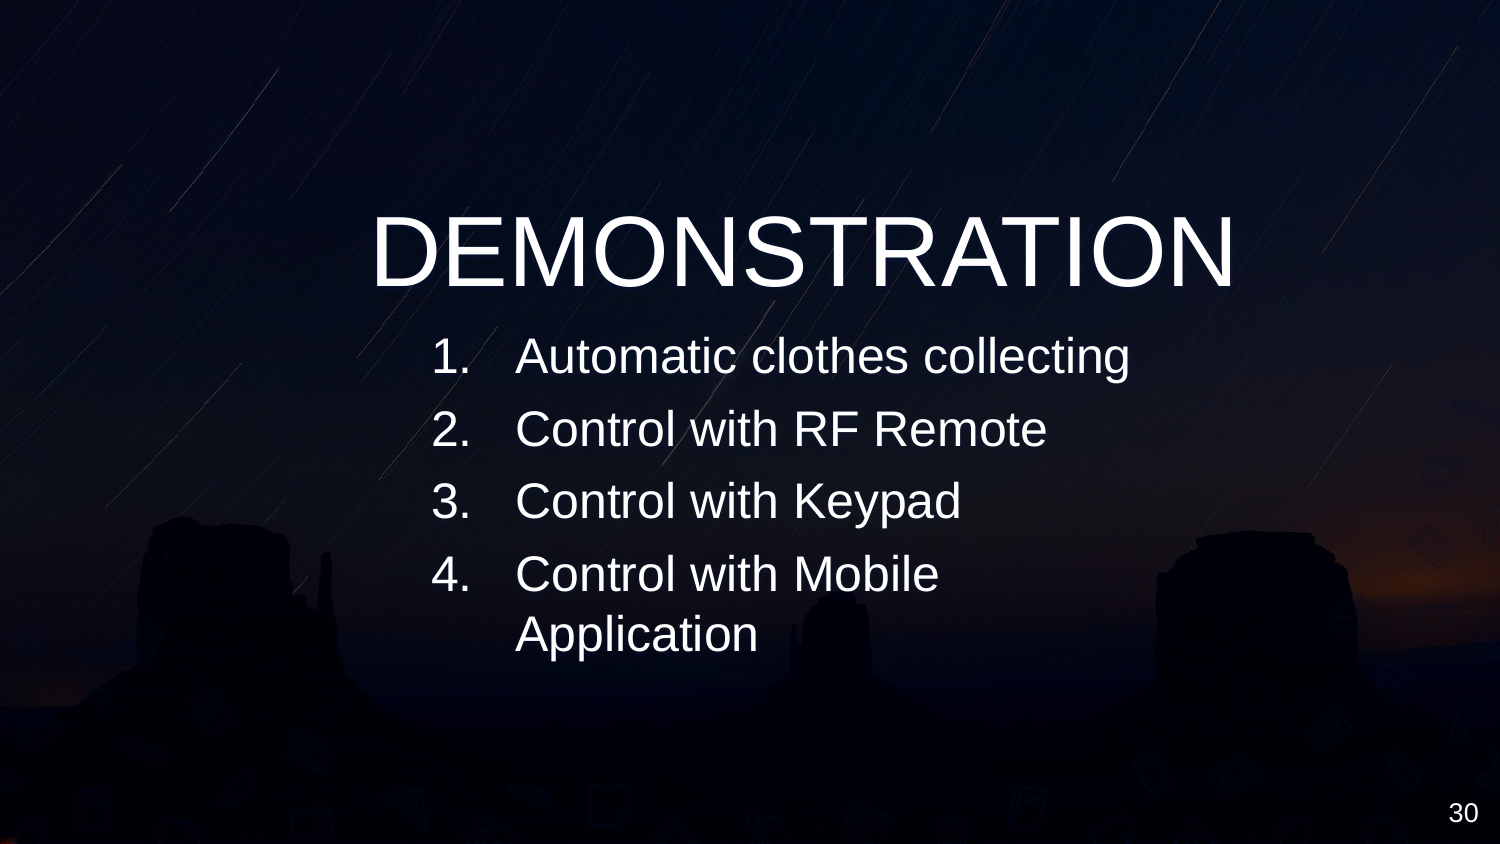

DEMONSTRATION
Automatic clothes collecting
Control with RF Remote
Control with Keypad
Control with Mobile Application
30